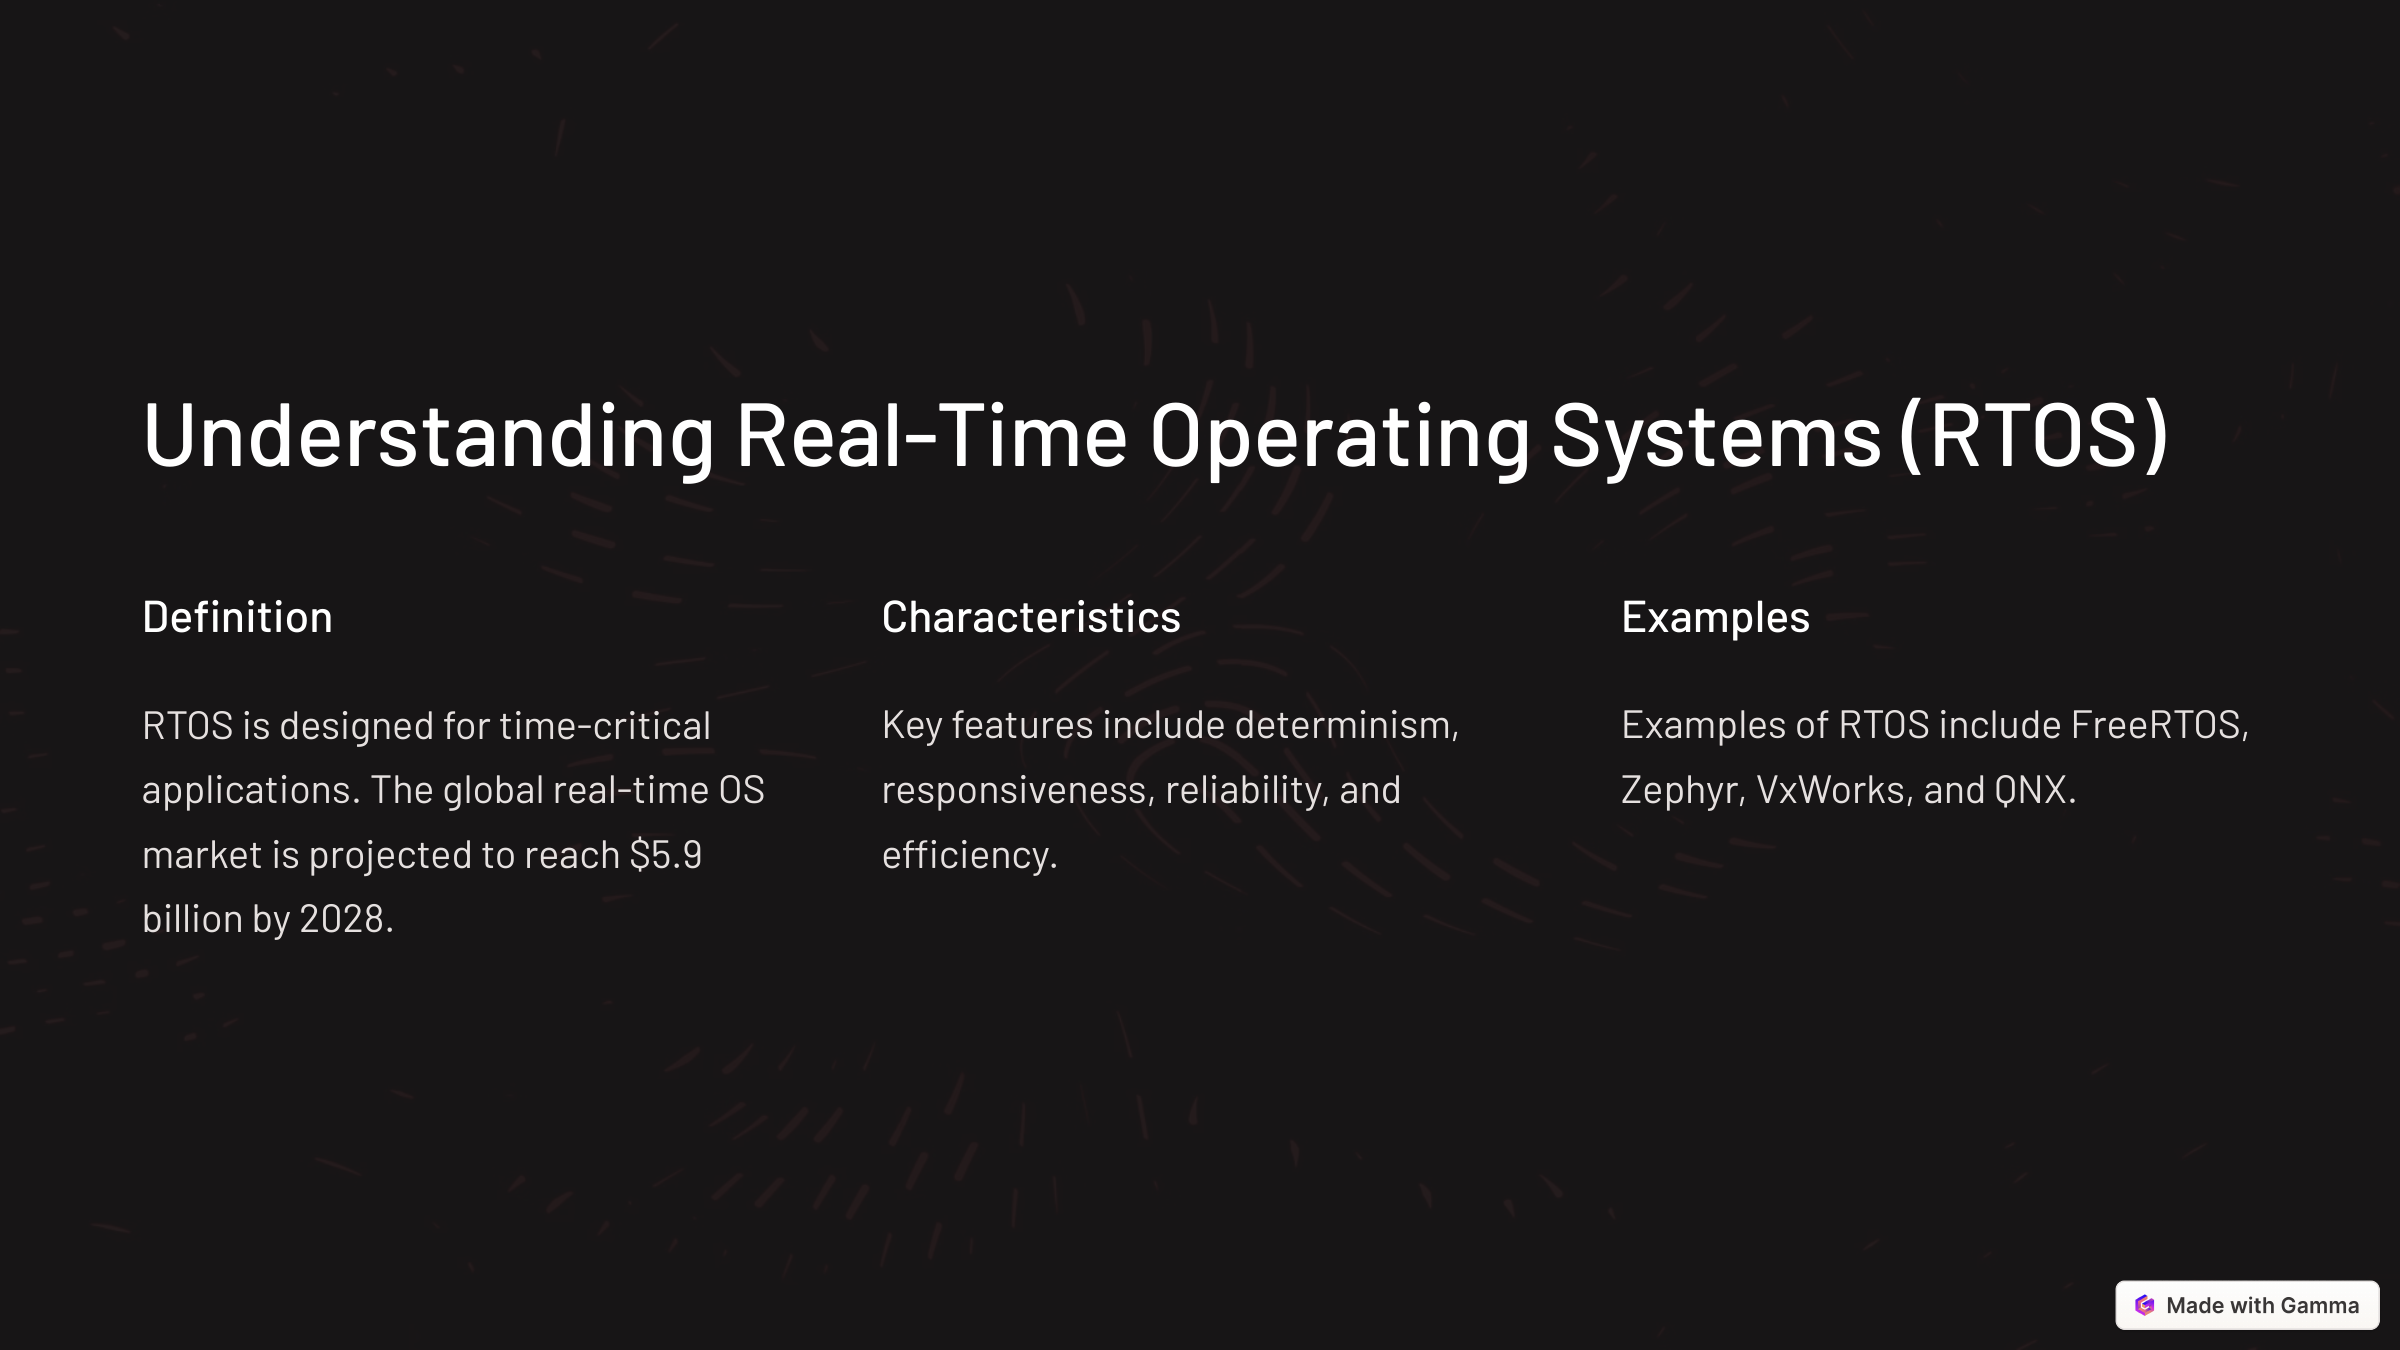

Understanding Real-Time Operating Systems (RTOS)
Definition
Characteristics
Examples
RTOS is designed for time-critical applications. The global real-time OS market is projected to reach $5.9 billion by 2028.
Key features include determinism, responsiveness, reliability, and efficiency.
Examples of RTOS include FreeRTOS, Zephyr, VxWorks, and QNX.